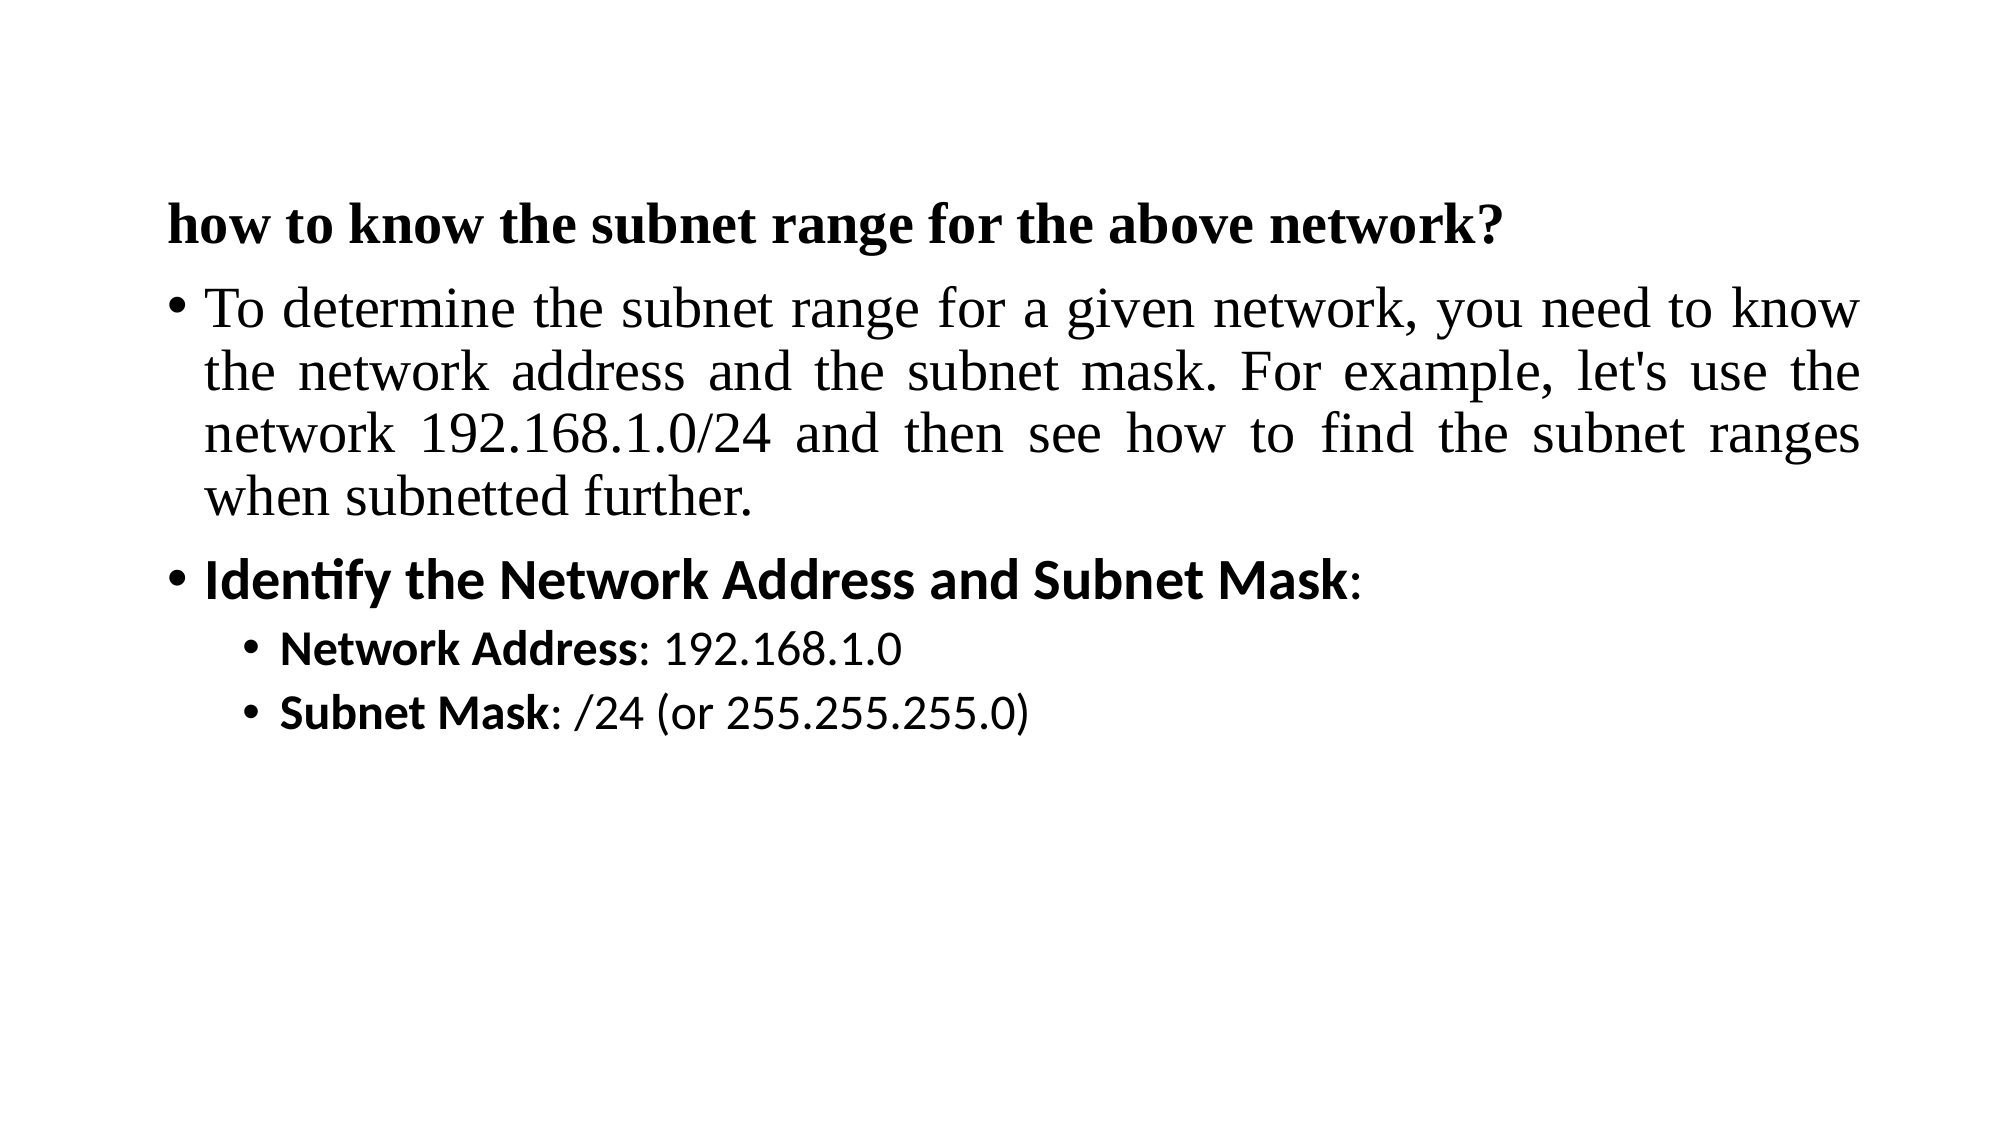

#
how to know the subnet range for the above network?
To determine the subnet range for a given network, you need to know the network address and the subnet mask. For example, let's use the network 192.168.1.0/24 and then see how to find the subnet ranges when subnetted further.
Identify the Network Address and Subnet Mask:
Network Address: 192.168.1.0
Subnet Mask: /24 (or 255.255.255.0)